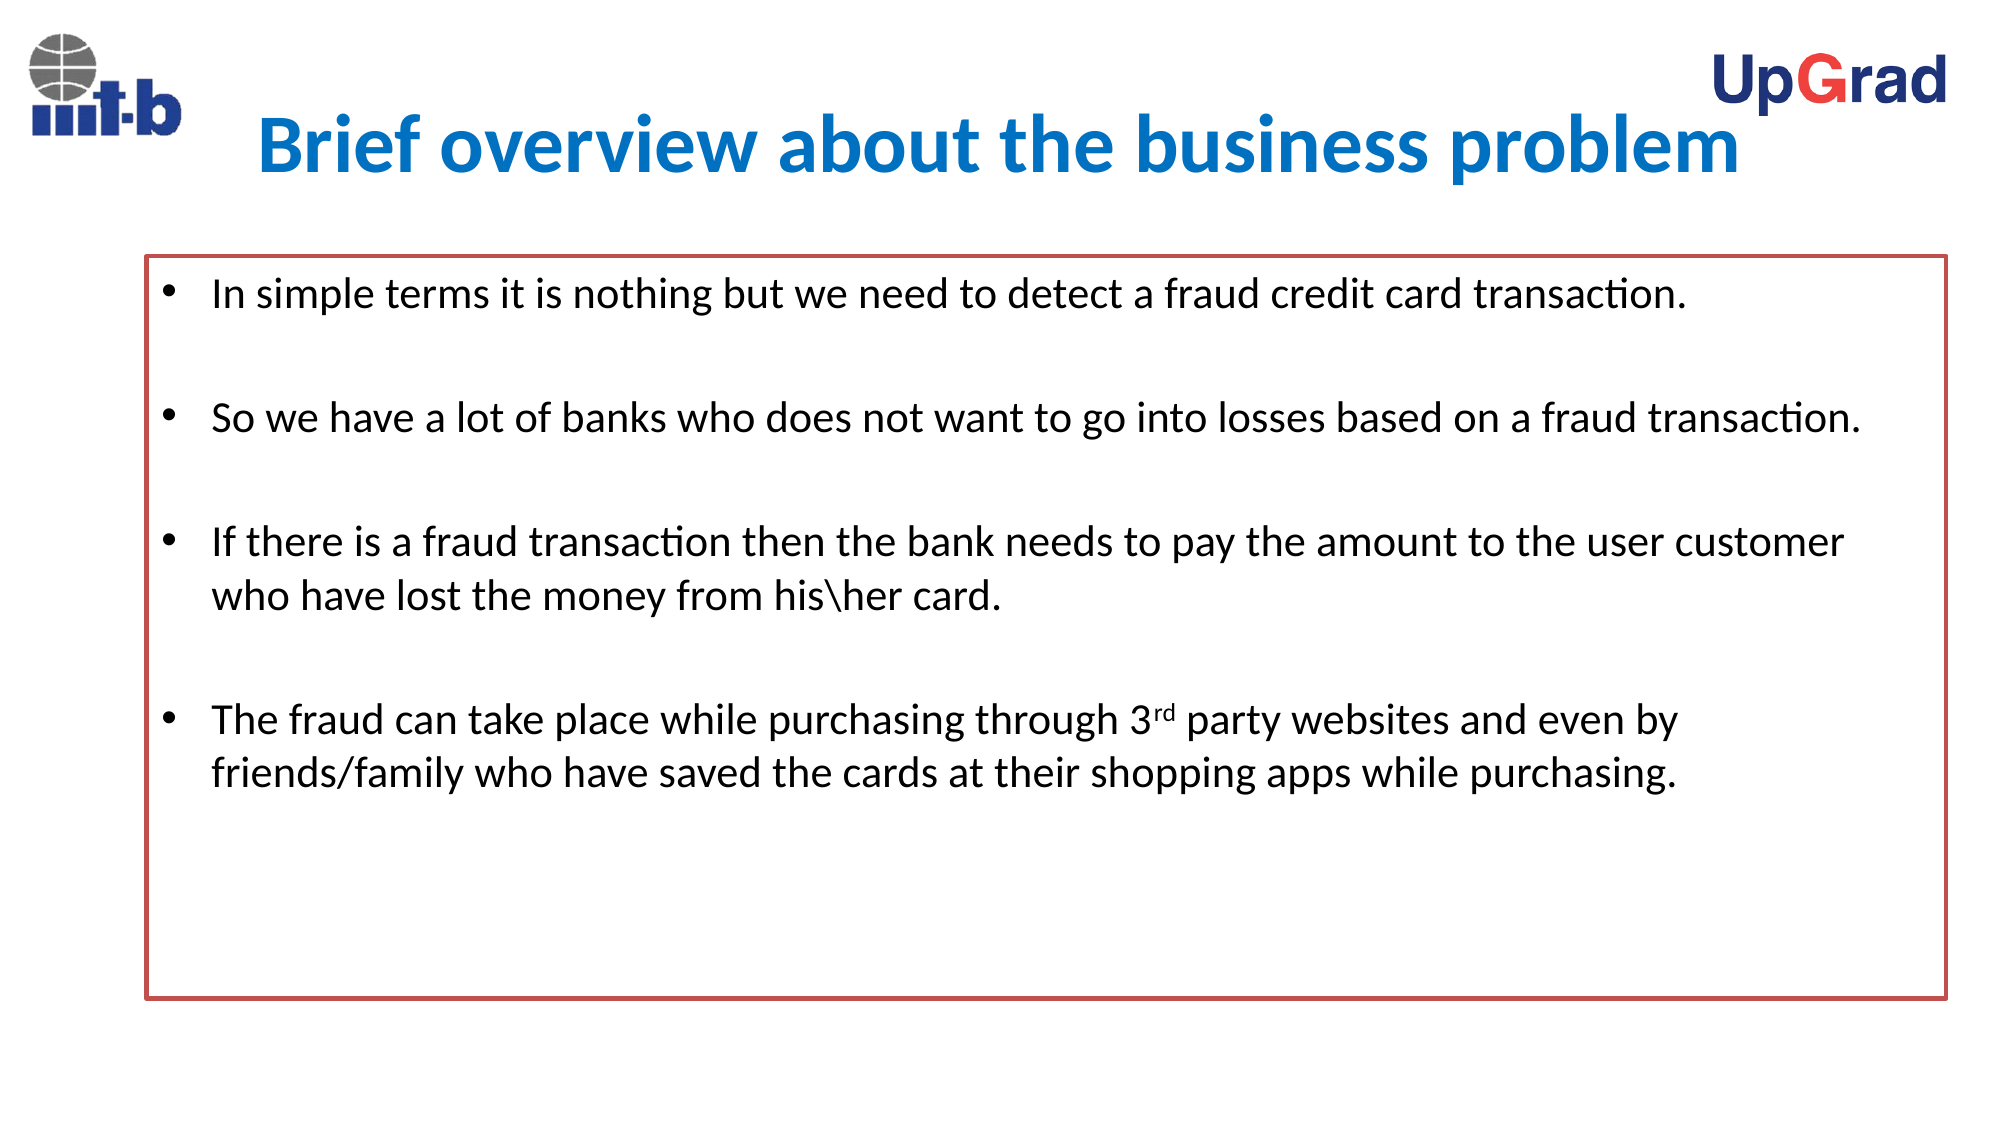

# Brief overview about the business problem
In simple terms it is nothing but we need to detect a fraud credit card transaction.

So we have a lot of banks who does not want to go into losses based on a fraud transaction.

If there is a fraud transaction then the bank needs to pay the amount to the user customer who have lost the money from his\her card.

The fraud can take place while purchasing through 3rd party websites and even by friends/family who have saved the cards at their shopping apps while purchasing.